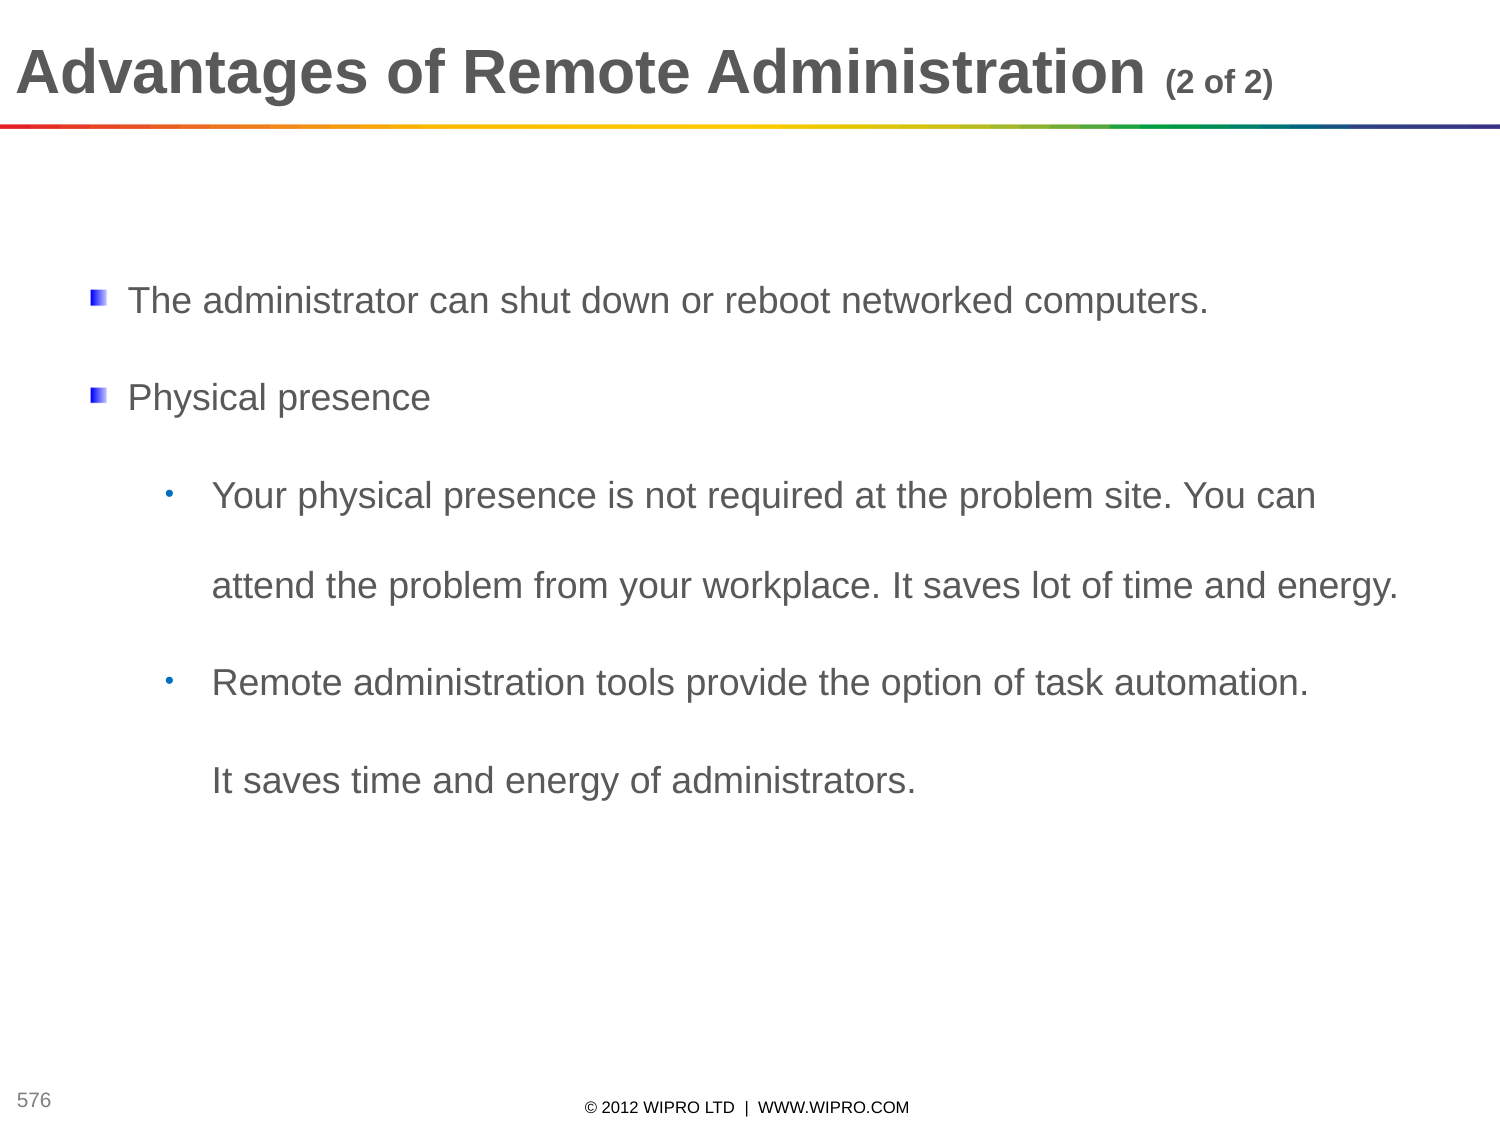

Advantages of Remote Administration (2 of 2)
The administrator can shut down or reboot networked computers.
Physical presence
Your physical presence is not required at the problem site. You can attend the problem from your workplace. It saves lot of time and energy.
Remote administration tools provide the option of task automation.
	It saves time and energy of administrators.